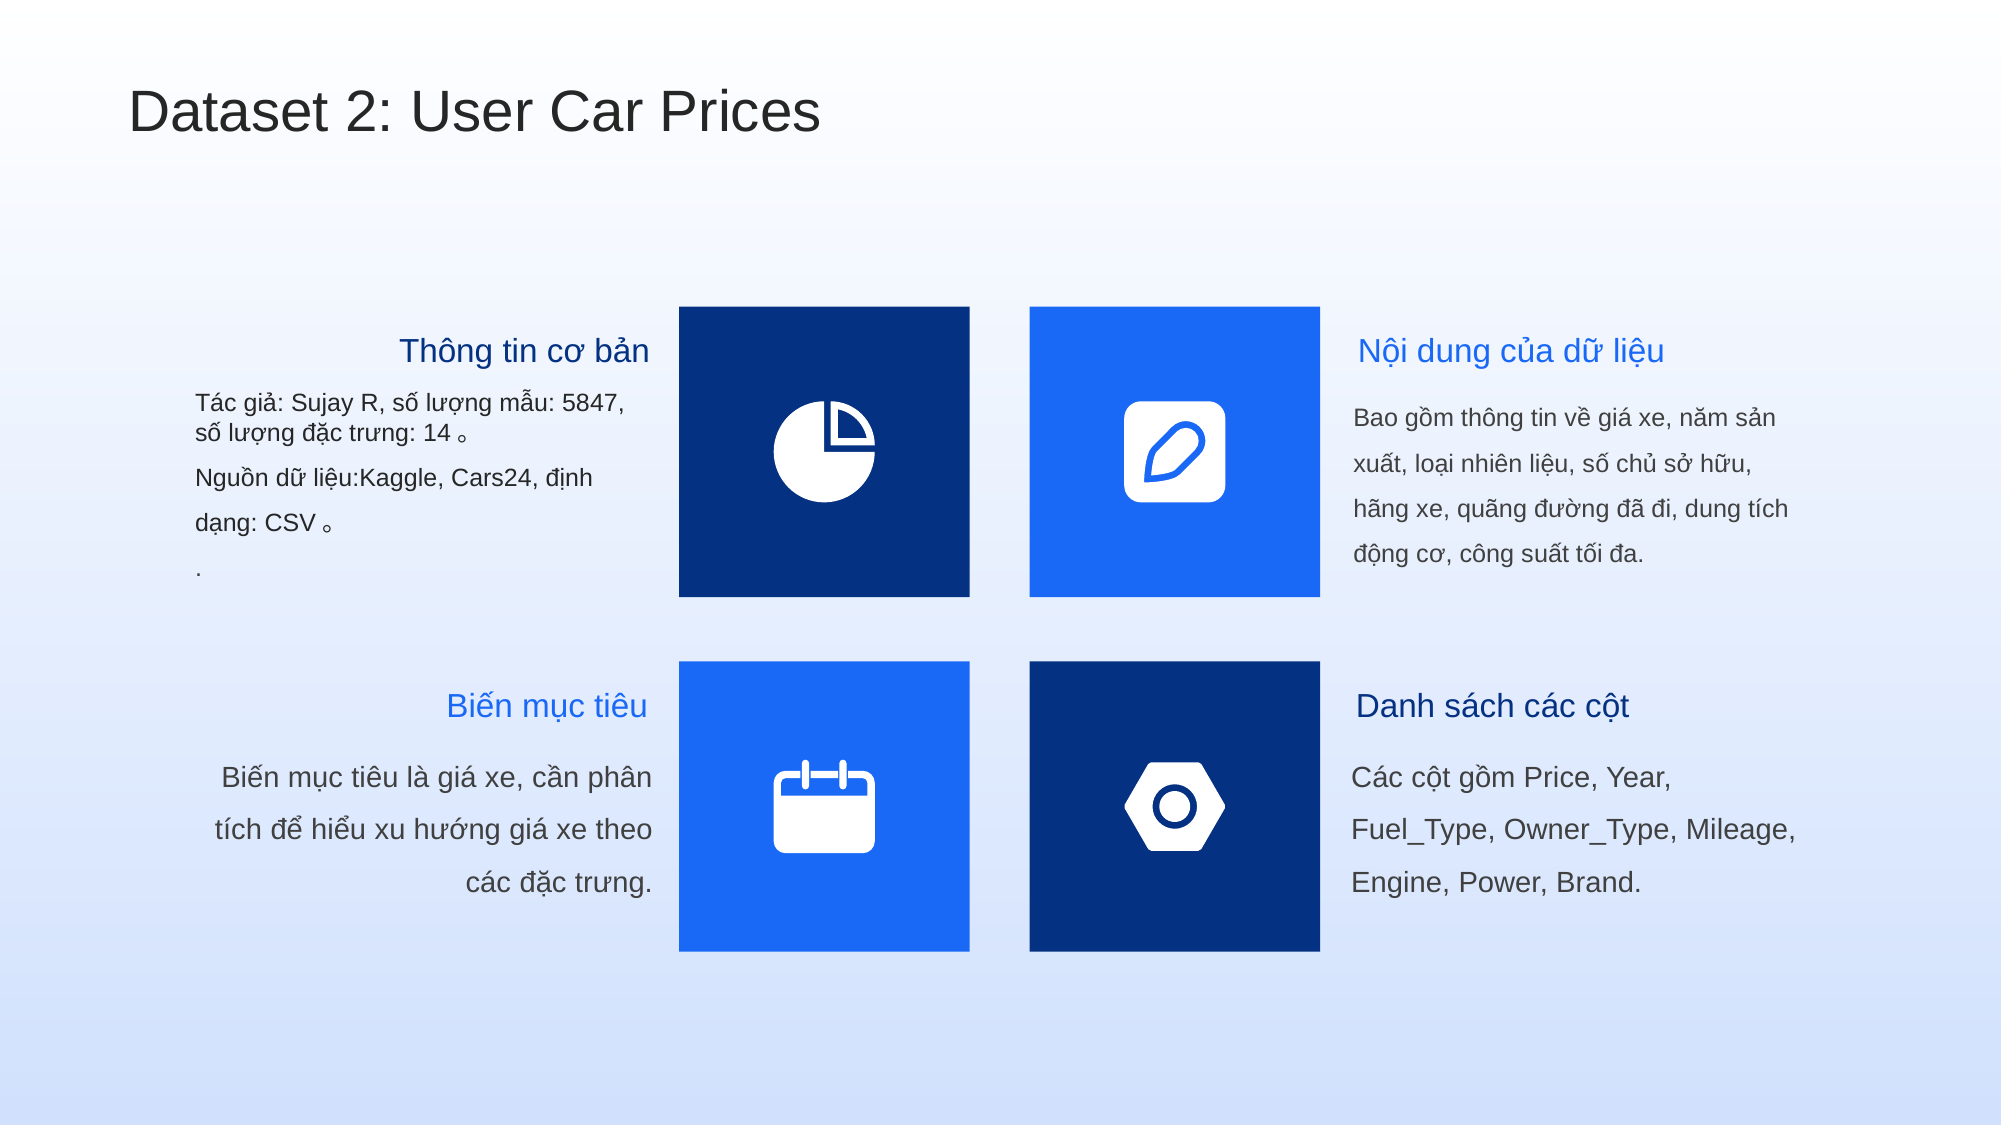

Dataset 2: User Car Prices

Thông tin cơ bản
Nội dung của dữ liệu
Tác giả: Sujay R, số lượng mẫu: 5847, số lượng đặc trưng: 14。
Nguồn dữ liệu:Kaggle, Cars24, định dạng: CSV。
.
Bao gồm thông tin về giá xe, năm sản xuất, loại nhiên liệu, số chủ sở hữu, hãng xe, quãng đường đã đi, dung tích động cơ, công suất tối đa.

Biến mục tiêu
Danh sách các cột
Biến mục tiêu là giá xe, cần phân tích để hiểu xu hướng giá xe theo các đặc trưng.
Các cột gồm Price, Year, Fuel_Type, Owner_Type, Mileage, Engine, Power, Brand.